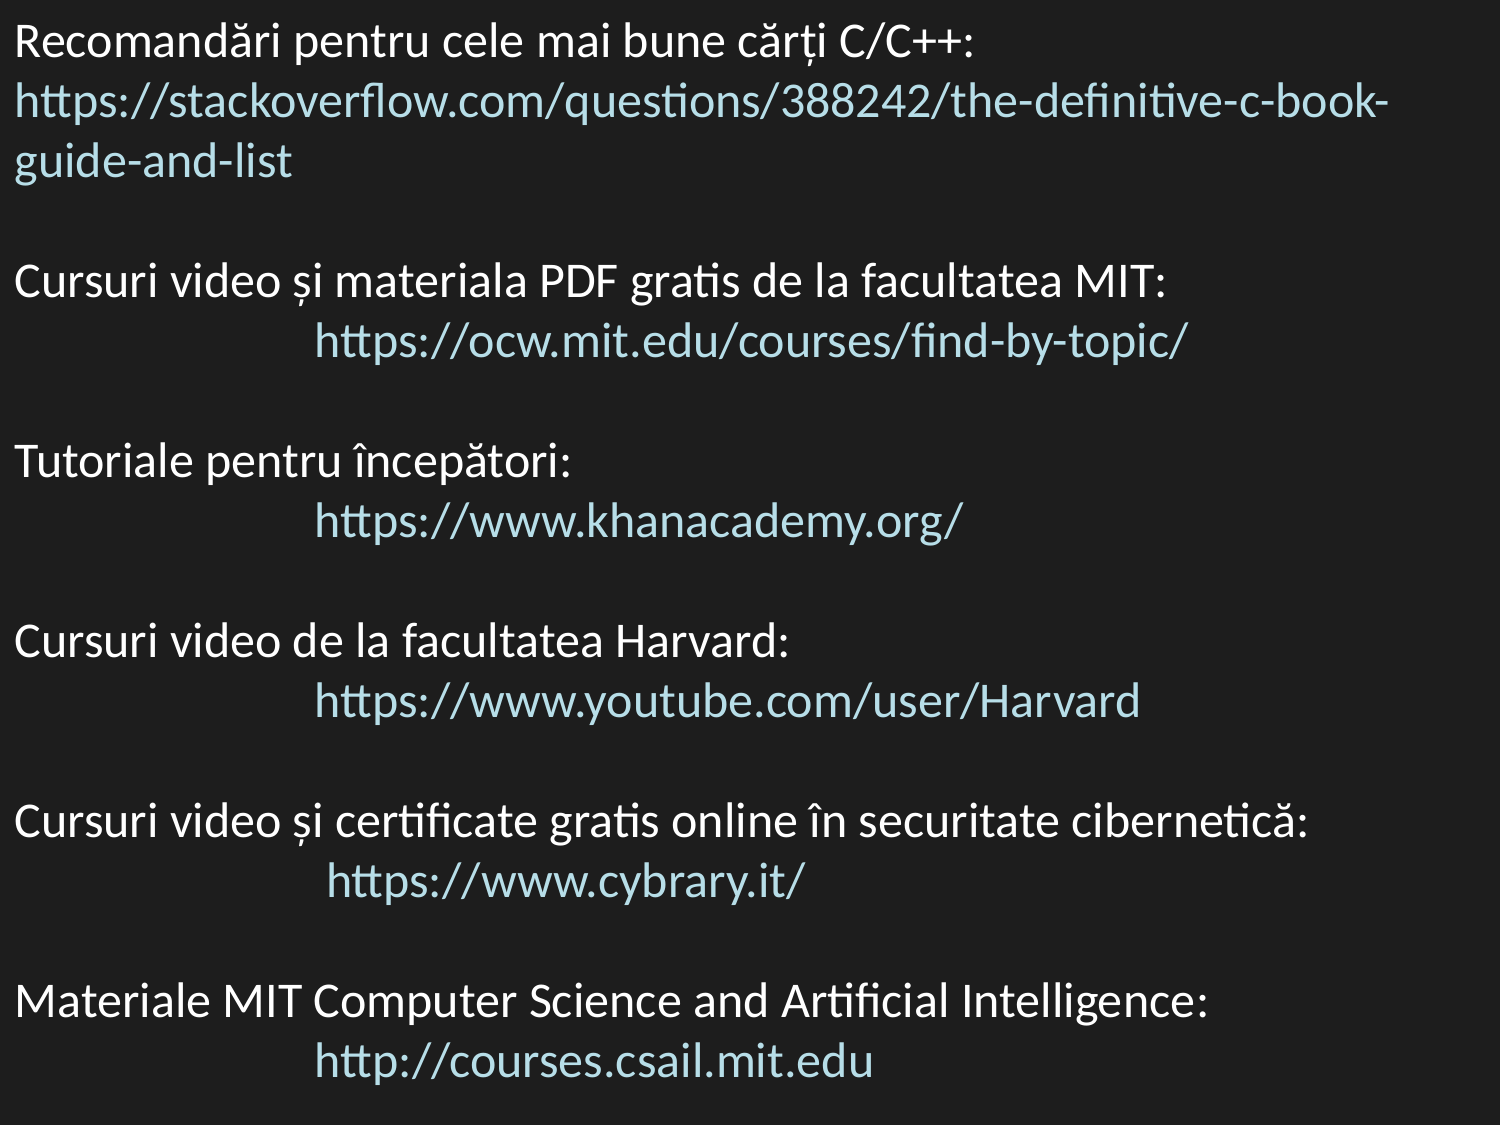

Recomandări pentru cele mai bune cărți C/C++:
https://stackoverflow.com/questions/388242/the-definitive-c-book-guide-and-list

Cursuri video și materiala PDF gratis de la facultatea MIT:
		https://ocw.mit.edu/courses/find-by-topic/

Tutoriale pentru începători:
		https://www.khanacademy.org/

Cursuri video de la facultatea Harvard:
		https://www.youtube.com/user/Harvard

Cursuri video și certificate gratis online în securitate cibernetică:
		 https://www.cybrary.it/

Materiale MIT Computer Science and Artificial Intelligence:
		http://courses.csail.mit.edu